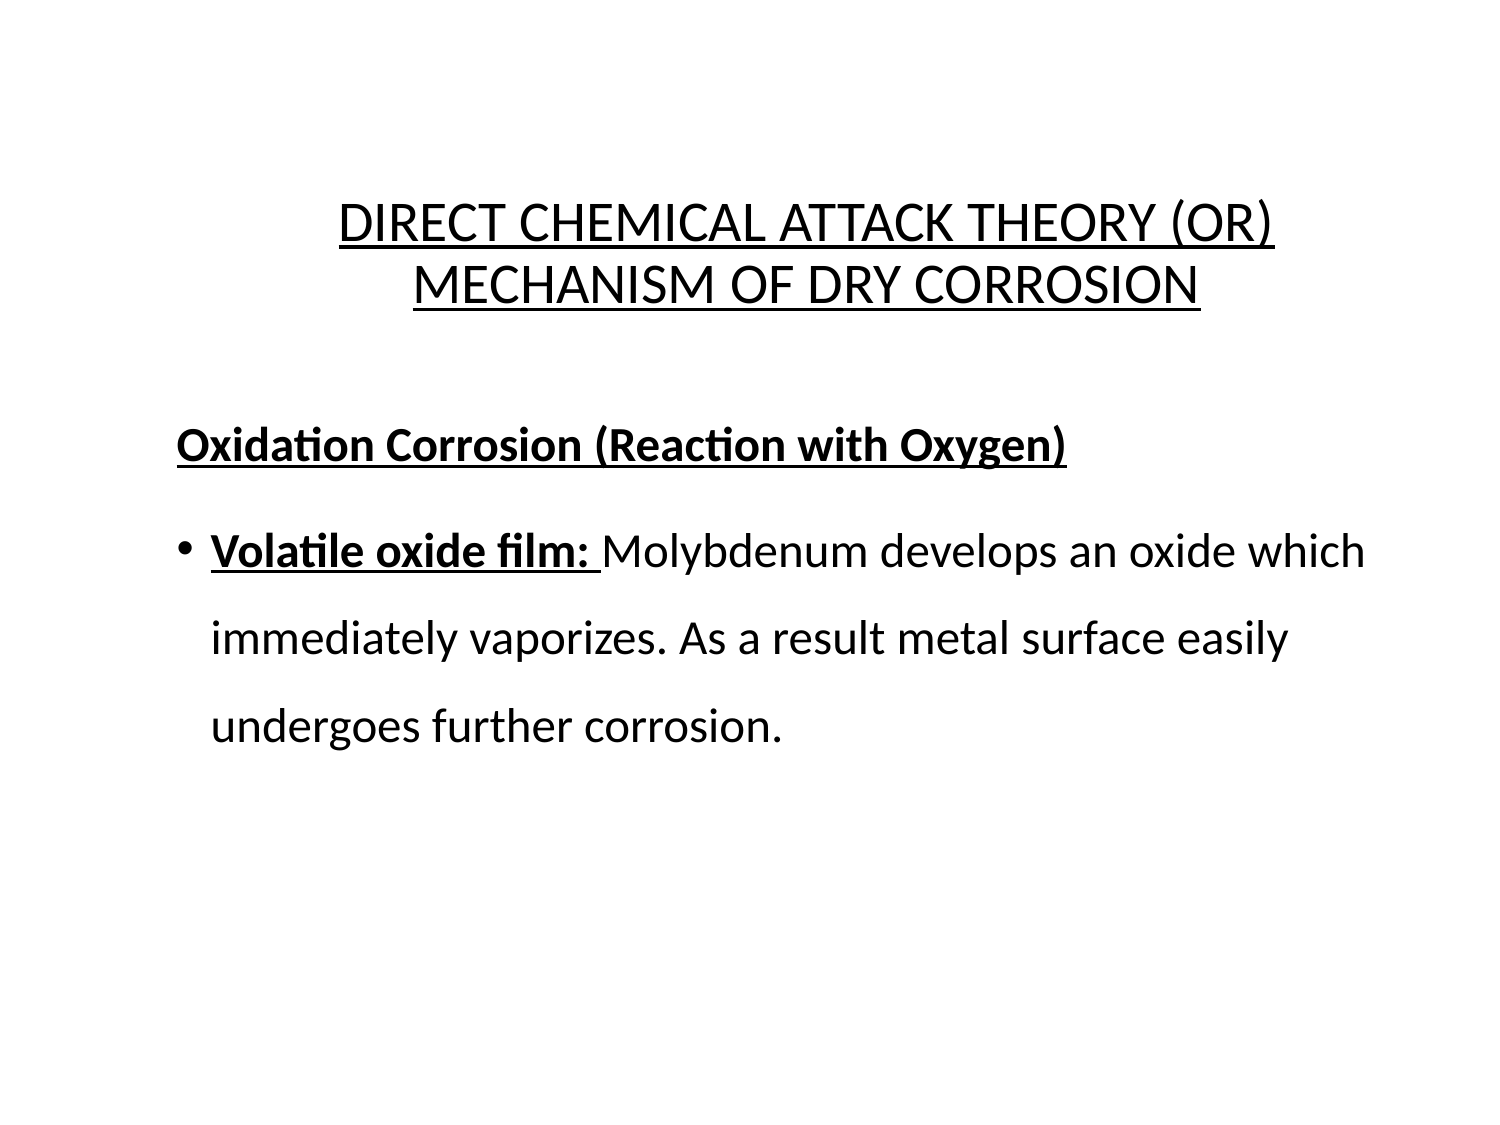

# DIRECT CHEMICAL ATTACK THEORY (OR) MECHANISM OF DRY CORROSION

Oxidation Corrosion (Reaction with Oxygen)
Volatile oxide film: Molybdenum develops an oxide which immediately vaporizes. As a result metal surface easily undergoes further corrosion.